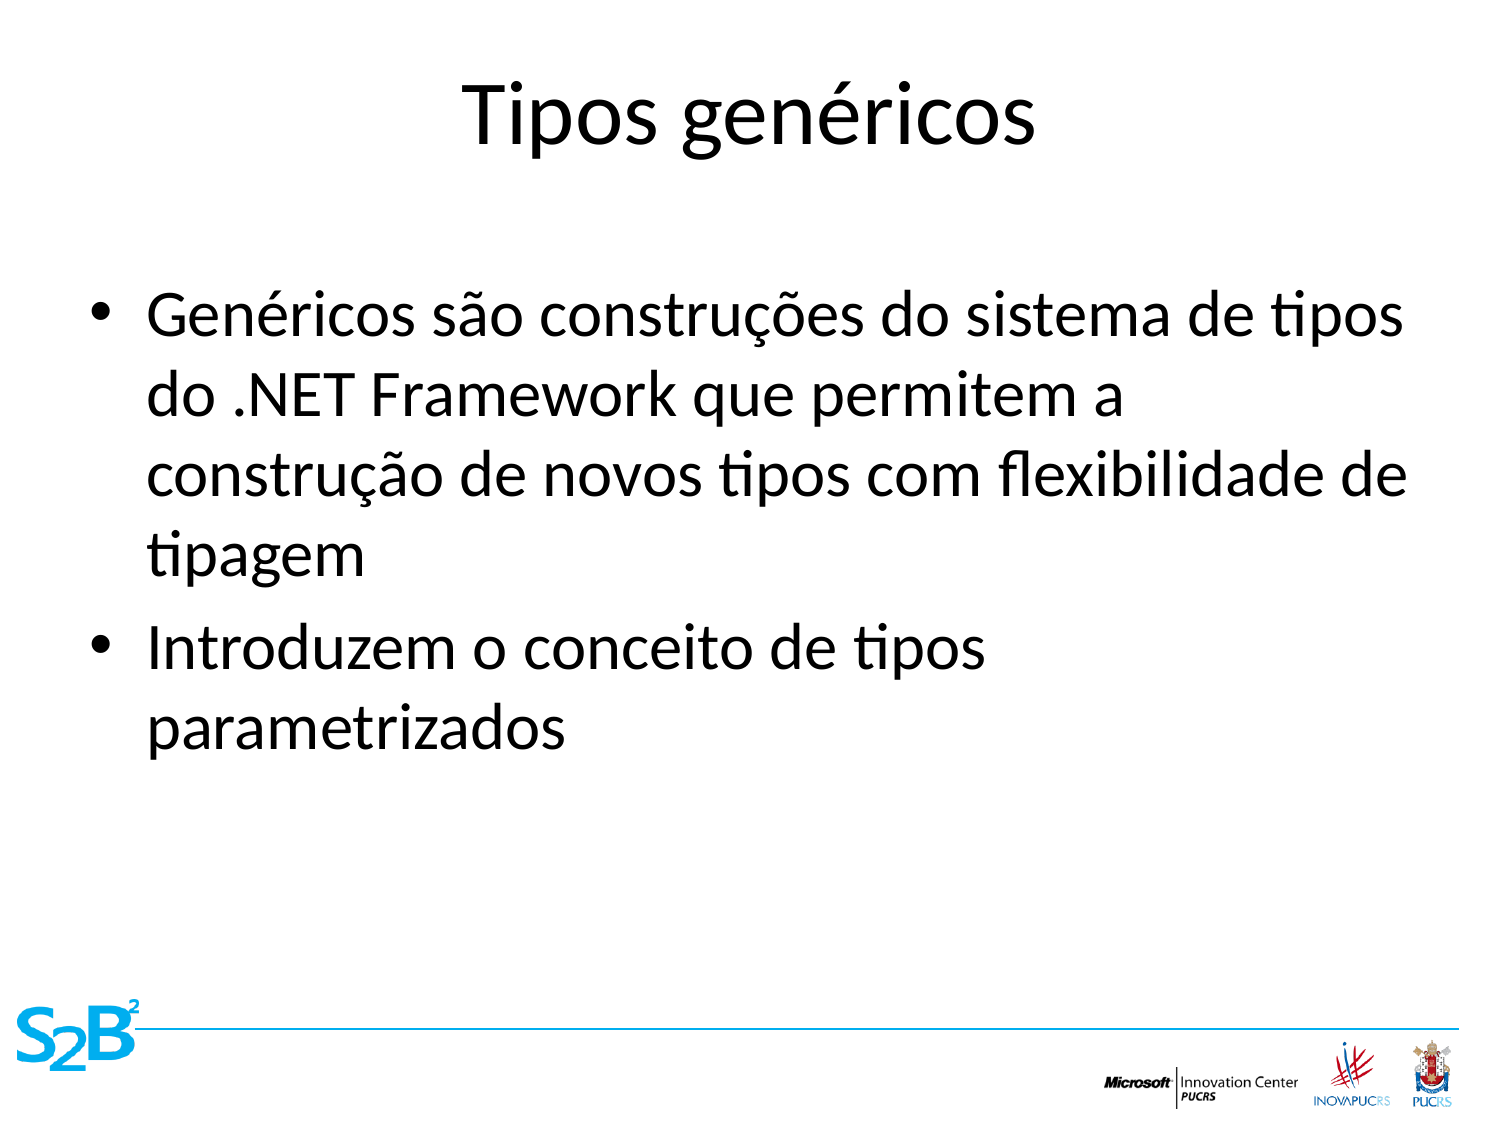

# Tipos genéricos
Genéricos são construções do sistema de tipos do .NET Framework que permitem a construção de novos tipos com flexibilidade de tipagem
Introduzem o conceito de tipos parametrizados